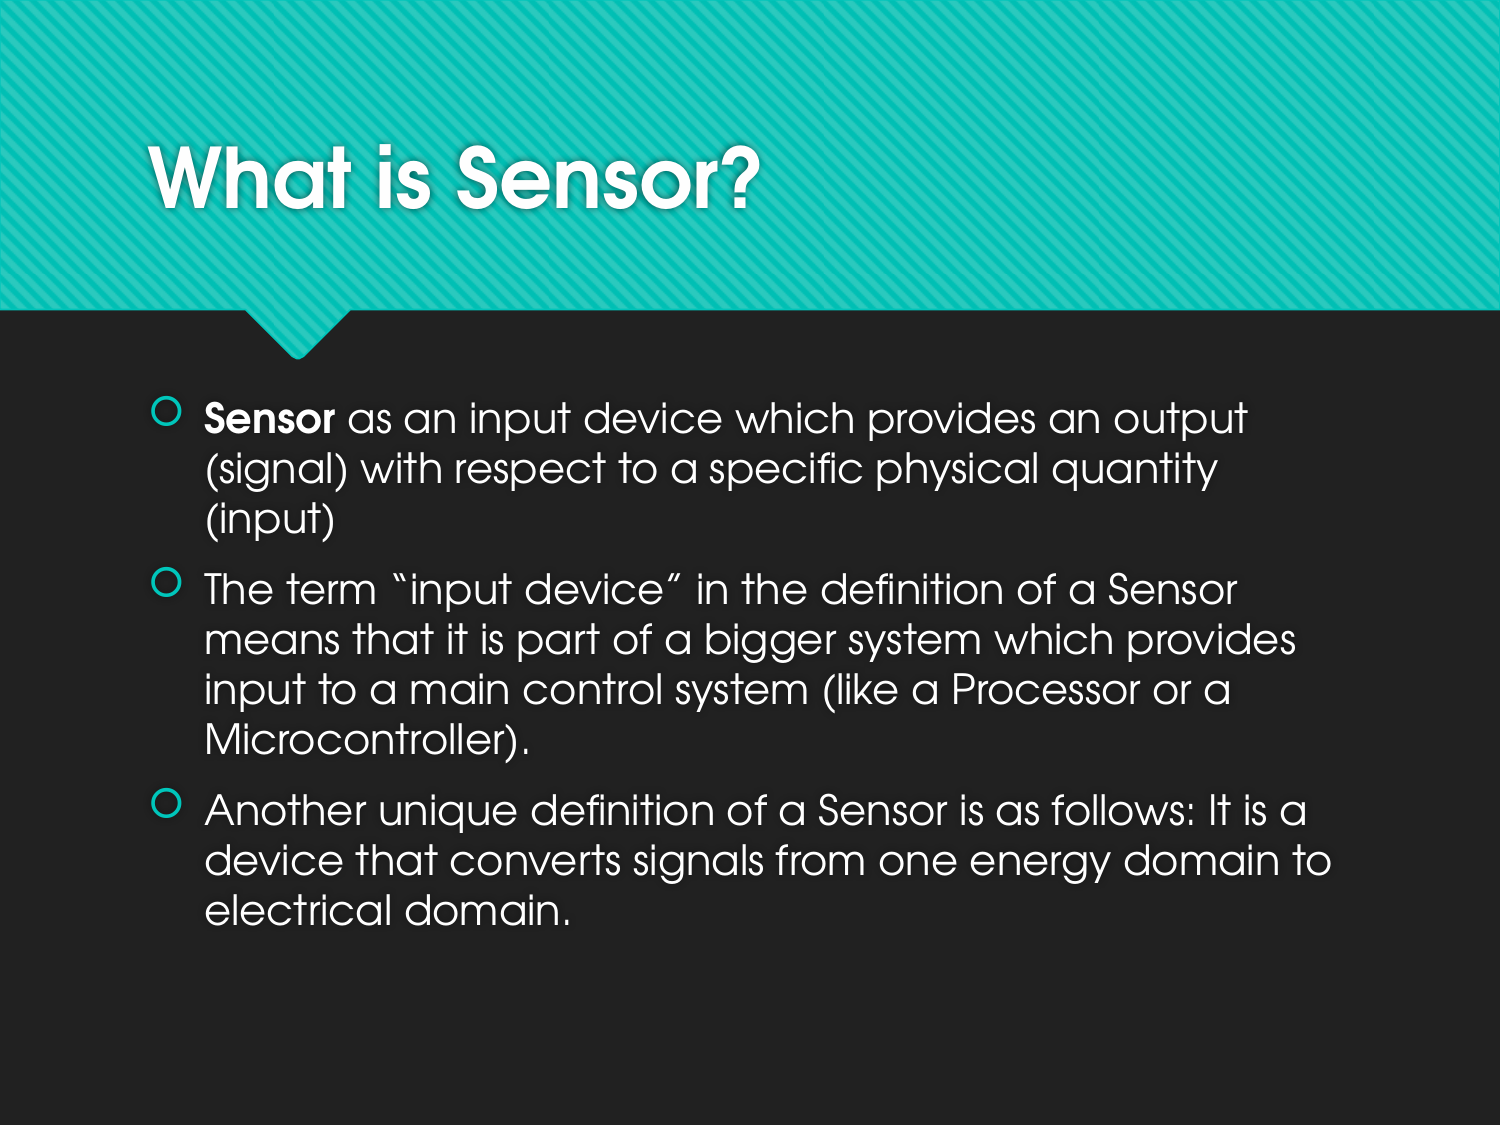

# What is Sensor?
Sensor as an input device which provides an output (signal) with respect to a specific physical quantity (input)
The term “input device” in the definition of a Sensor means that it is part of a bigger system which provides input to a main control system (like a Processor or a Microcontroller).
Another unique definition of a Sensor is as follows: It is a device that converts signals from one energy domain to electrical domain.